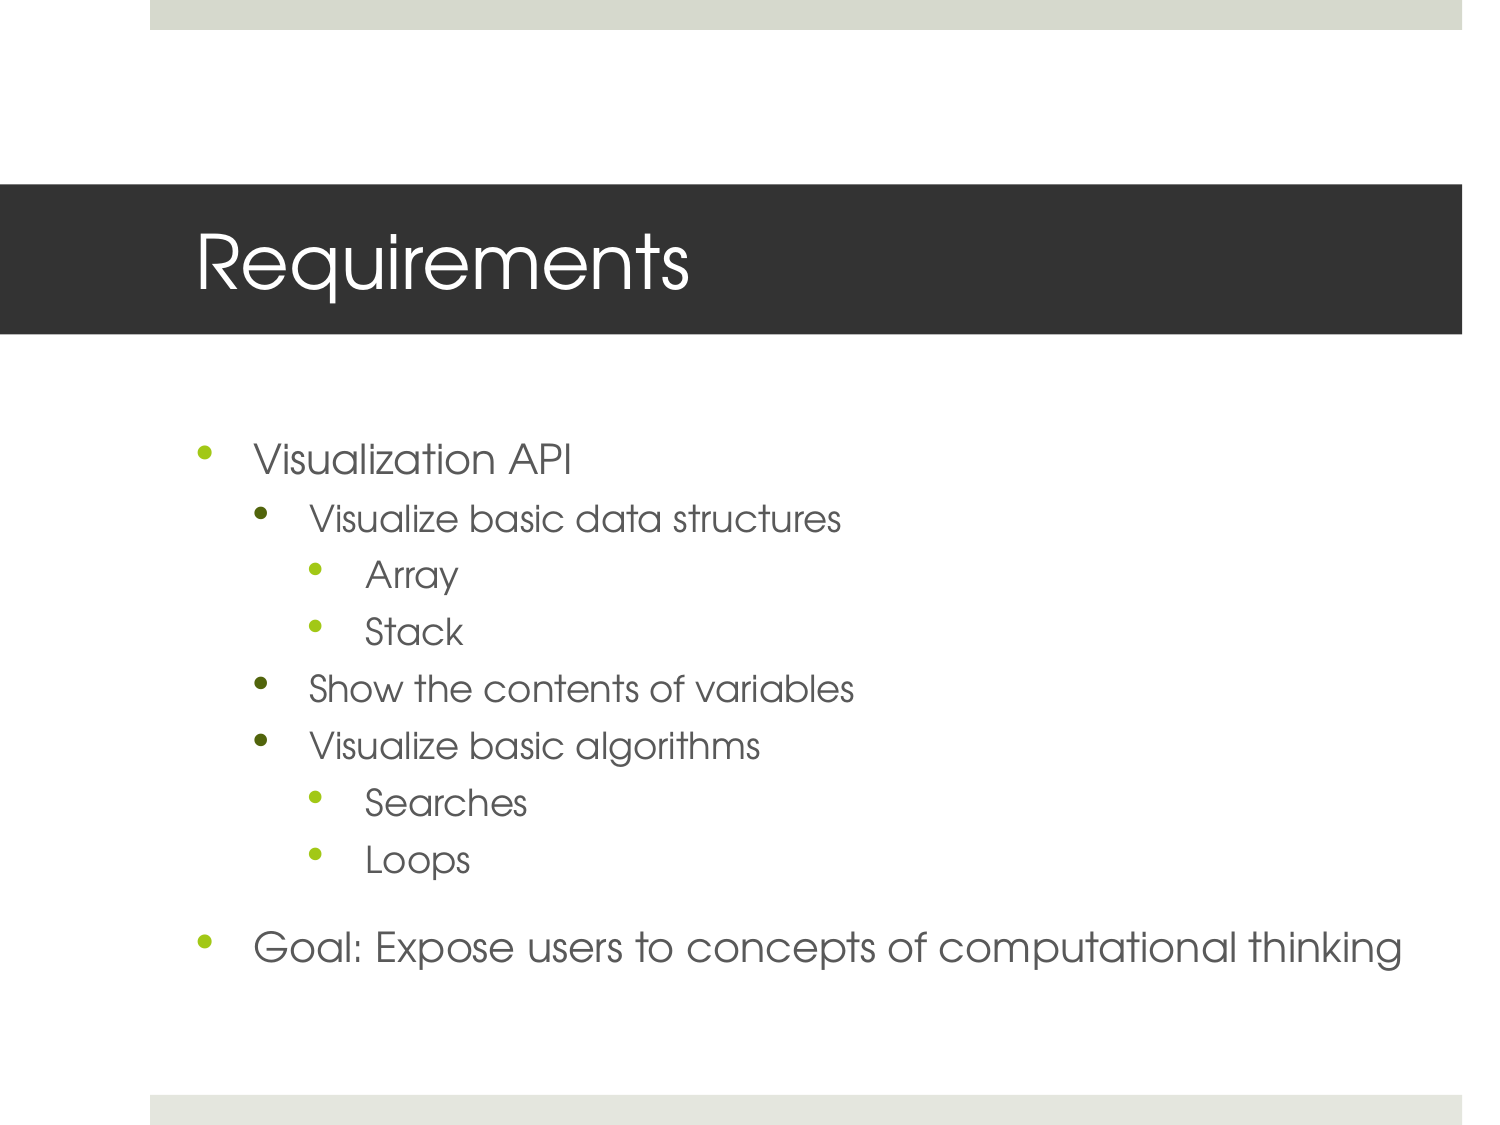

# Requirements
Visualization API
Visualize basic data structures
Array
Stack
Show the contents of variables
Visualize basic algorithms
Searches
Loops
Goal: Expose users to concepts of computational thinking